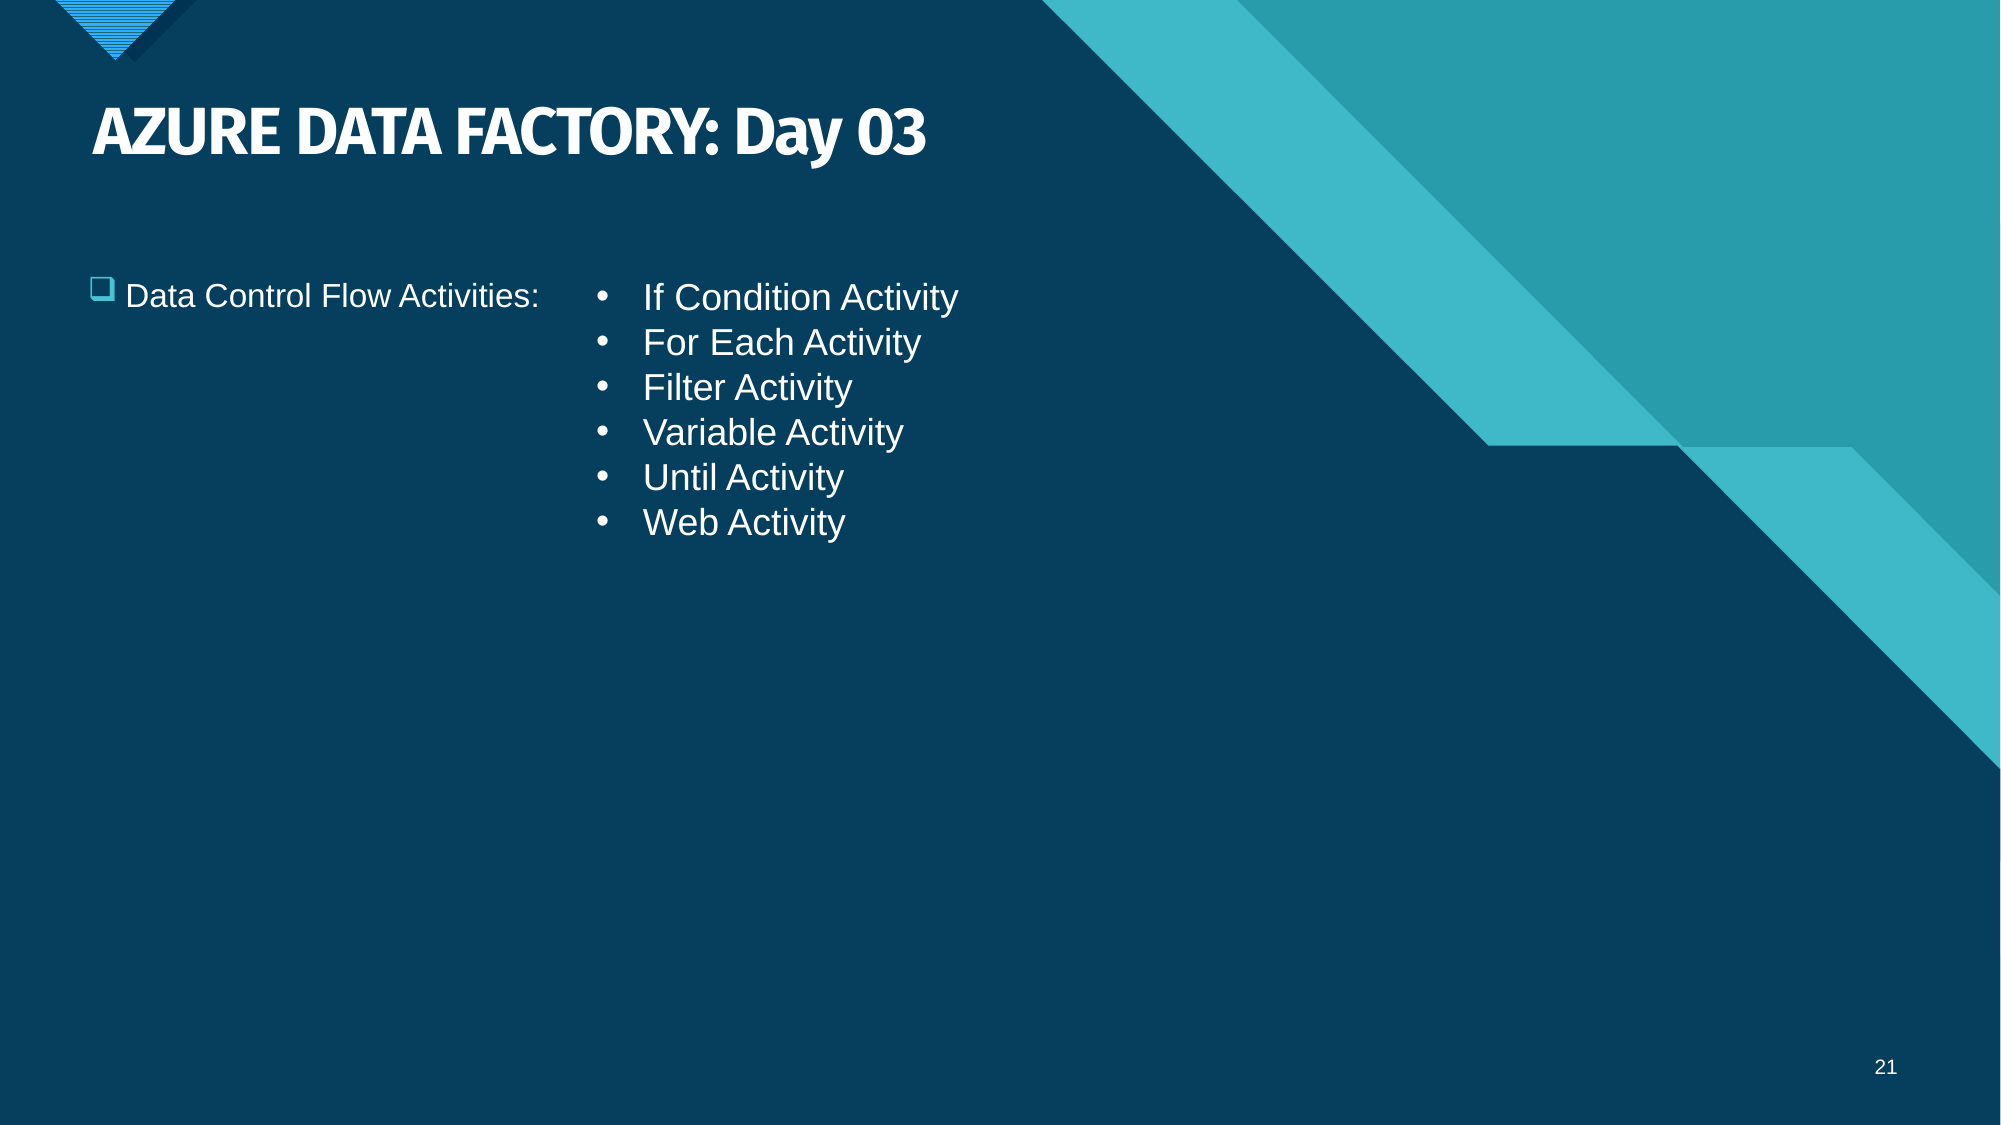

# AZURE DATA FACTORY: Day 03
If Condition Activity
For Each Activity
Filter Activity
Variable Activity
Until Activity
Web Activity
Data Control Flow Activities:
21